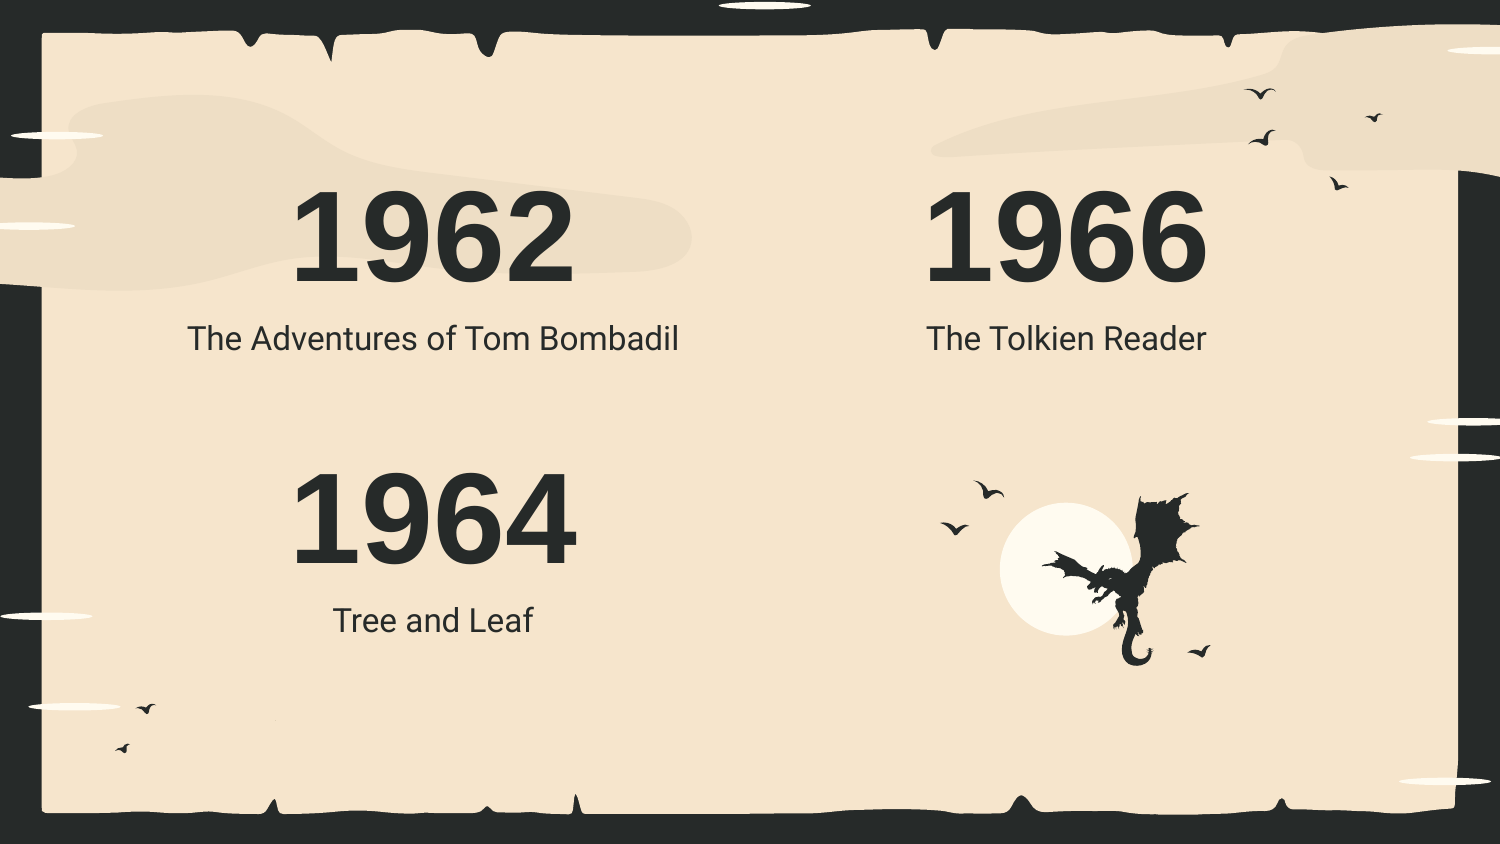

# 1962
1966
The Adventures of Tom Bombadil
The Tolkien Reader
1964
Tree and Leaf